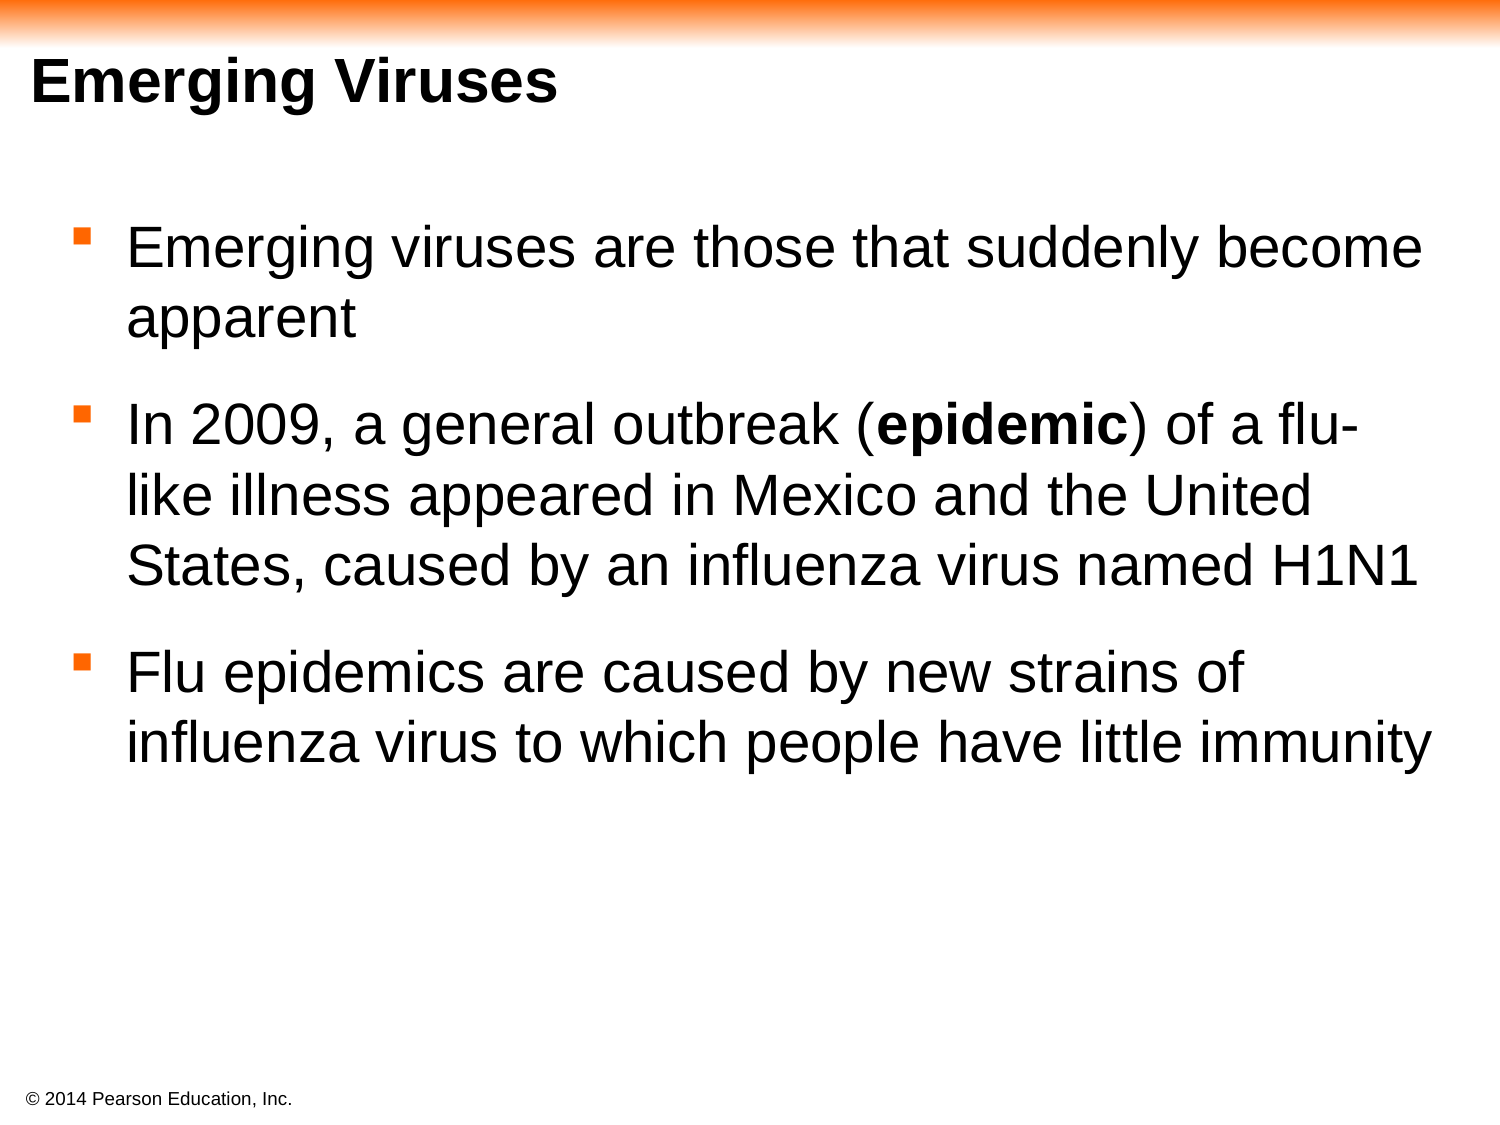

# Emerging Viruses
Emerging viruses are those that suddenly become apparent
In 2009, a general outbreak (epidemic) of a flu-like illness appeared in Mexico and the United States, caused by an influenza virus named H1N1
Flu epidemics are caused by new strains of influenza virus to which people have little immunity